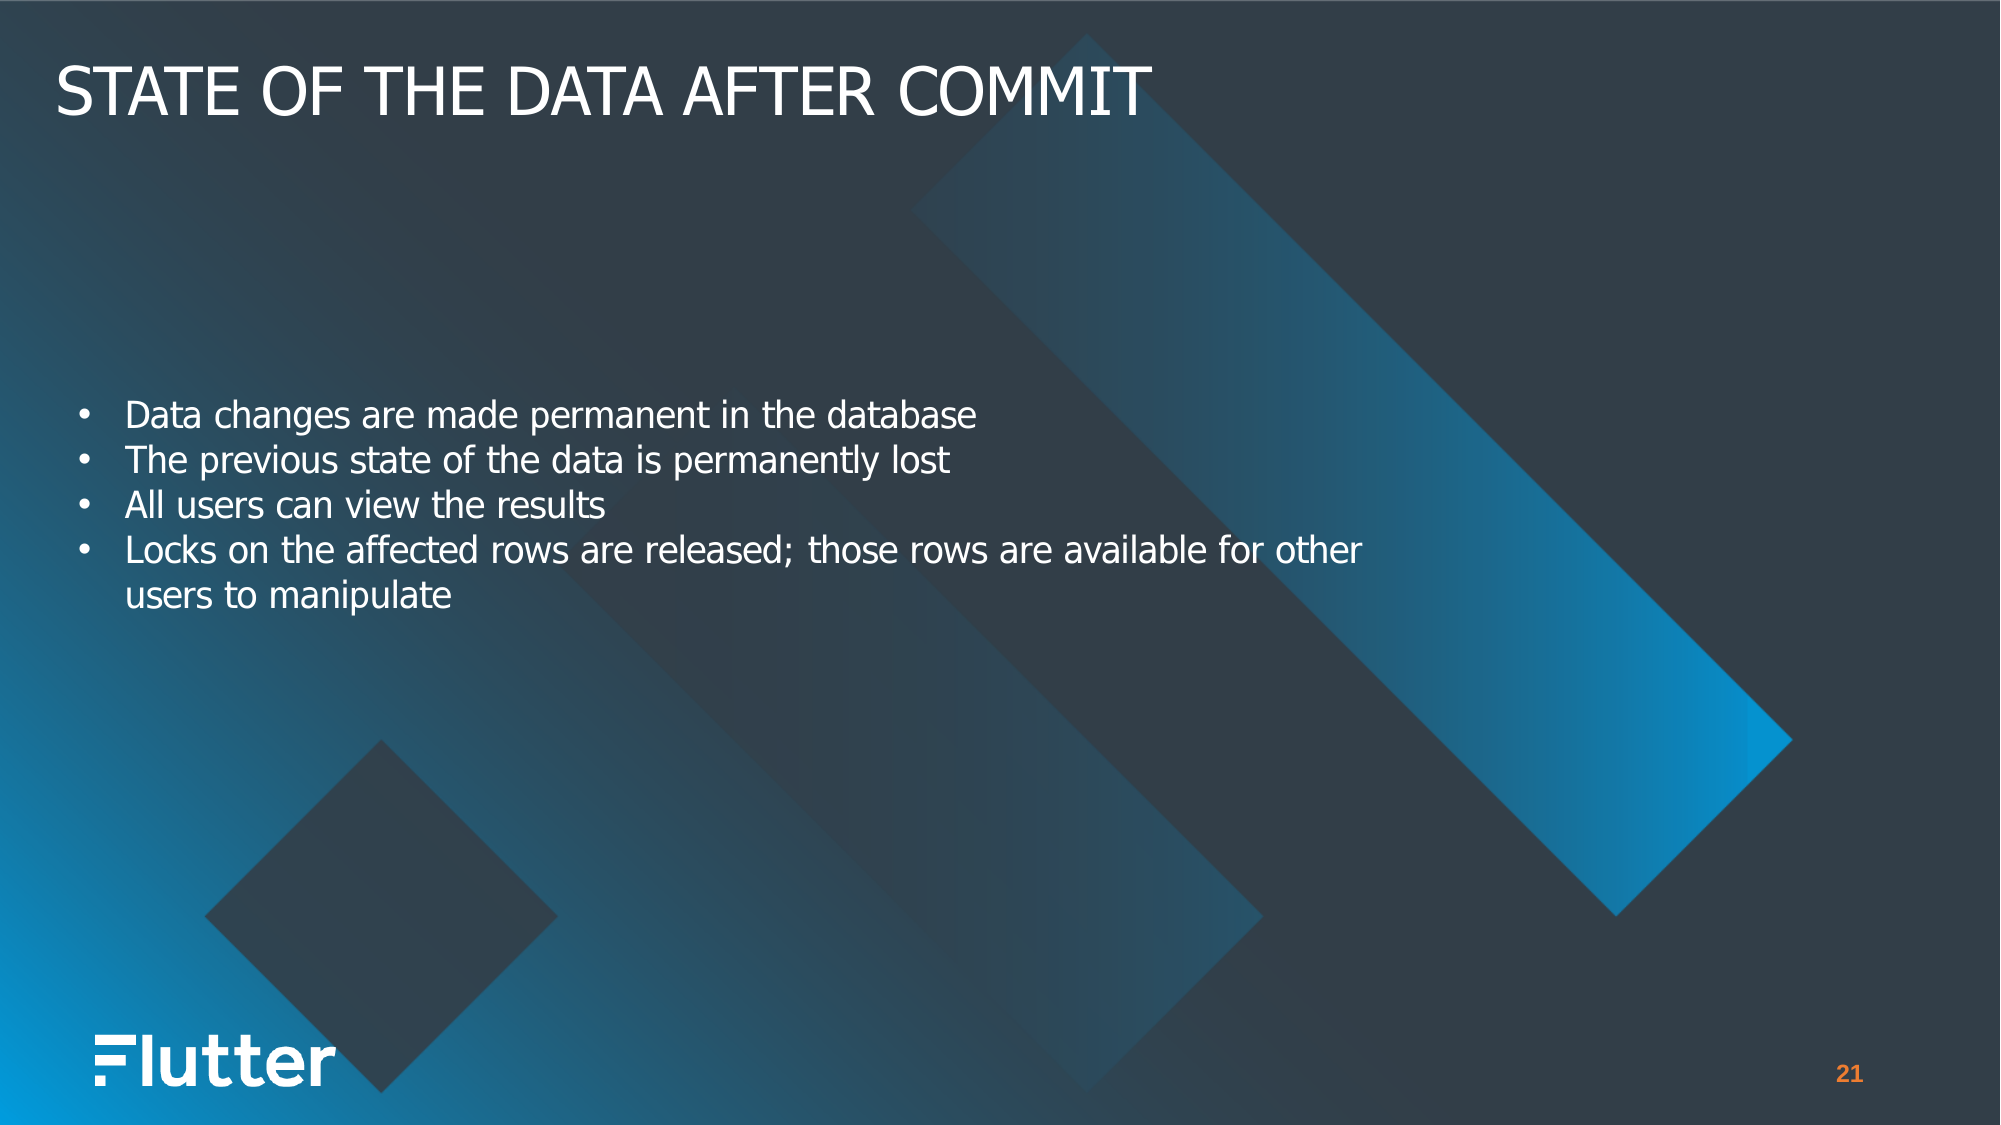

State of the data after commit
Data changes are made permanent in the database
The previous state of the data is permanently lost
All users can view the results
Locks on the affected rows are released; those rows are available for other users to manipulate